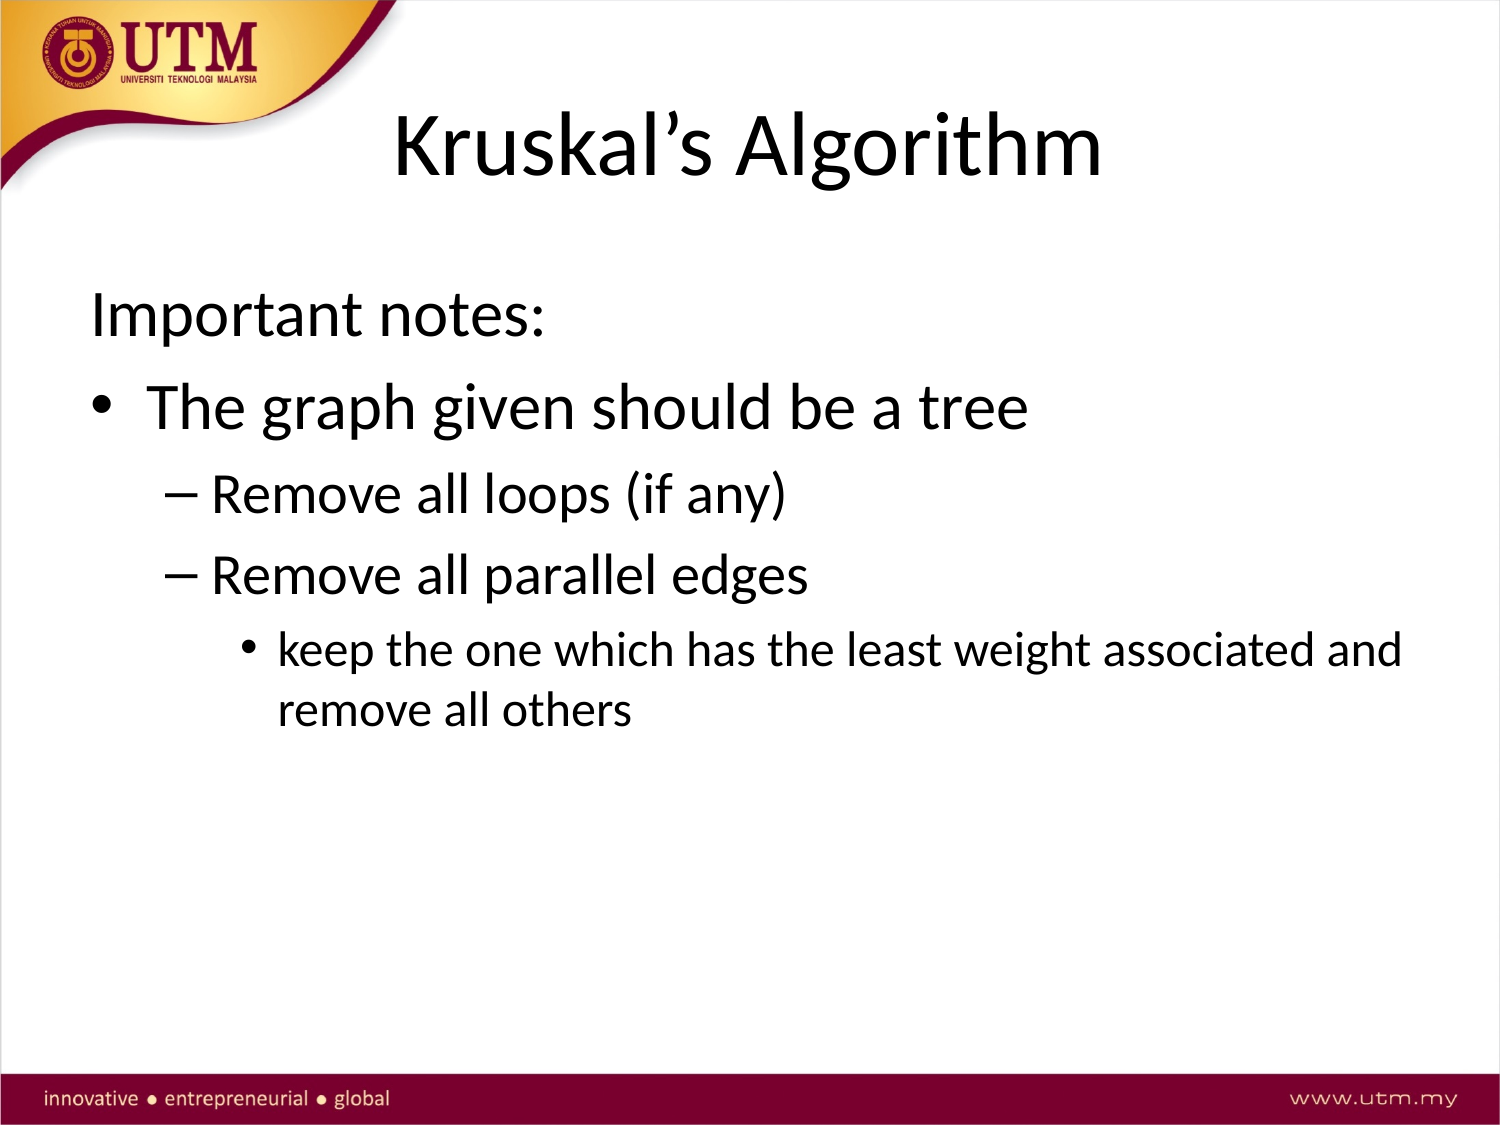

# Kruskal’s Algorithm
Important notes:
The graph given should be a tree
Remove all loops (if any)
Remove all parallel edges
keep the one which has the least weight associated and remove all others